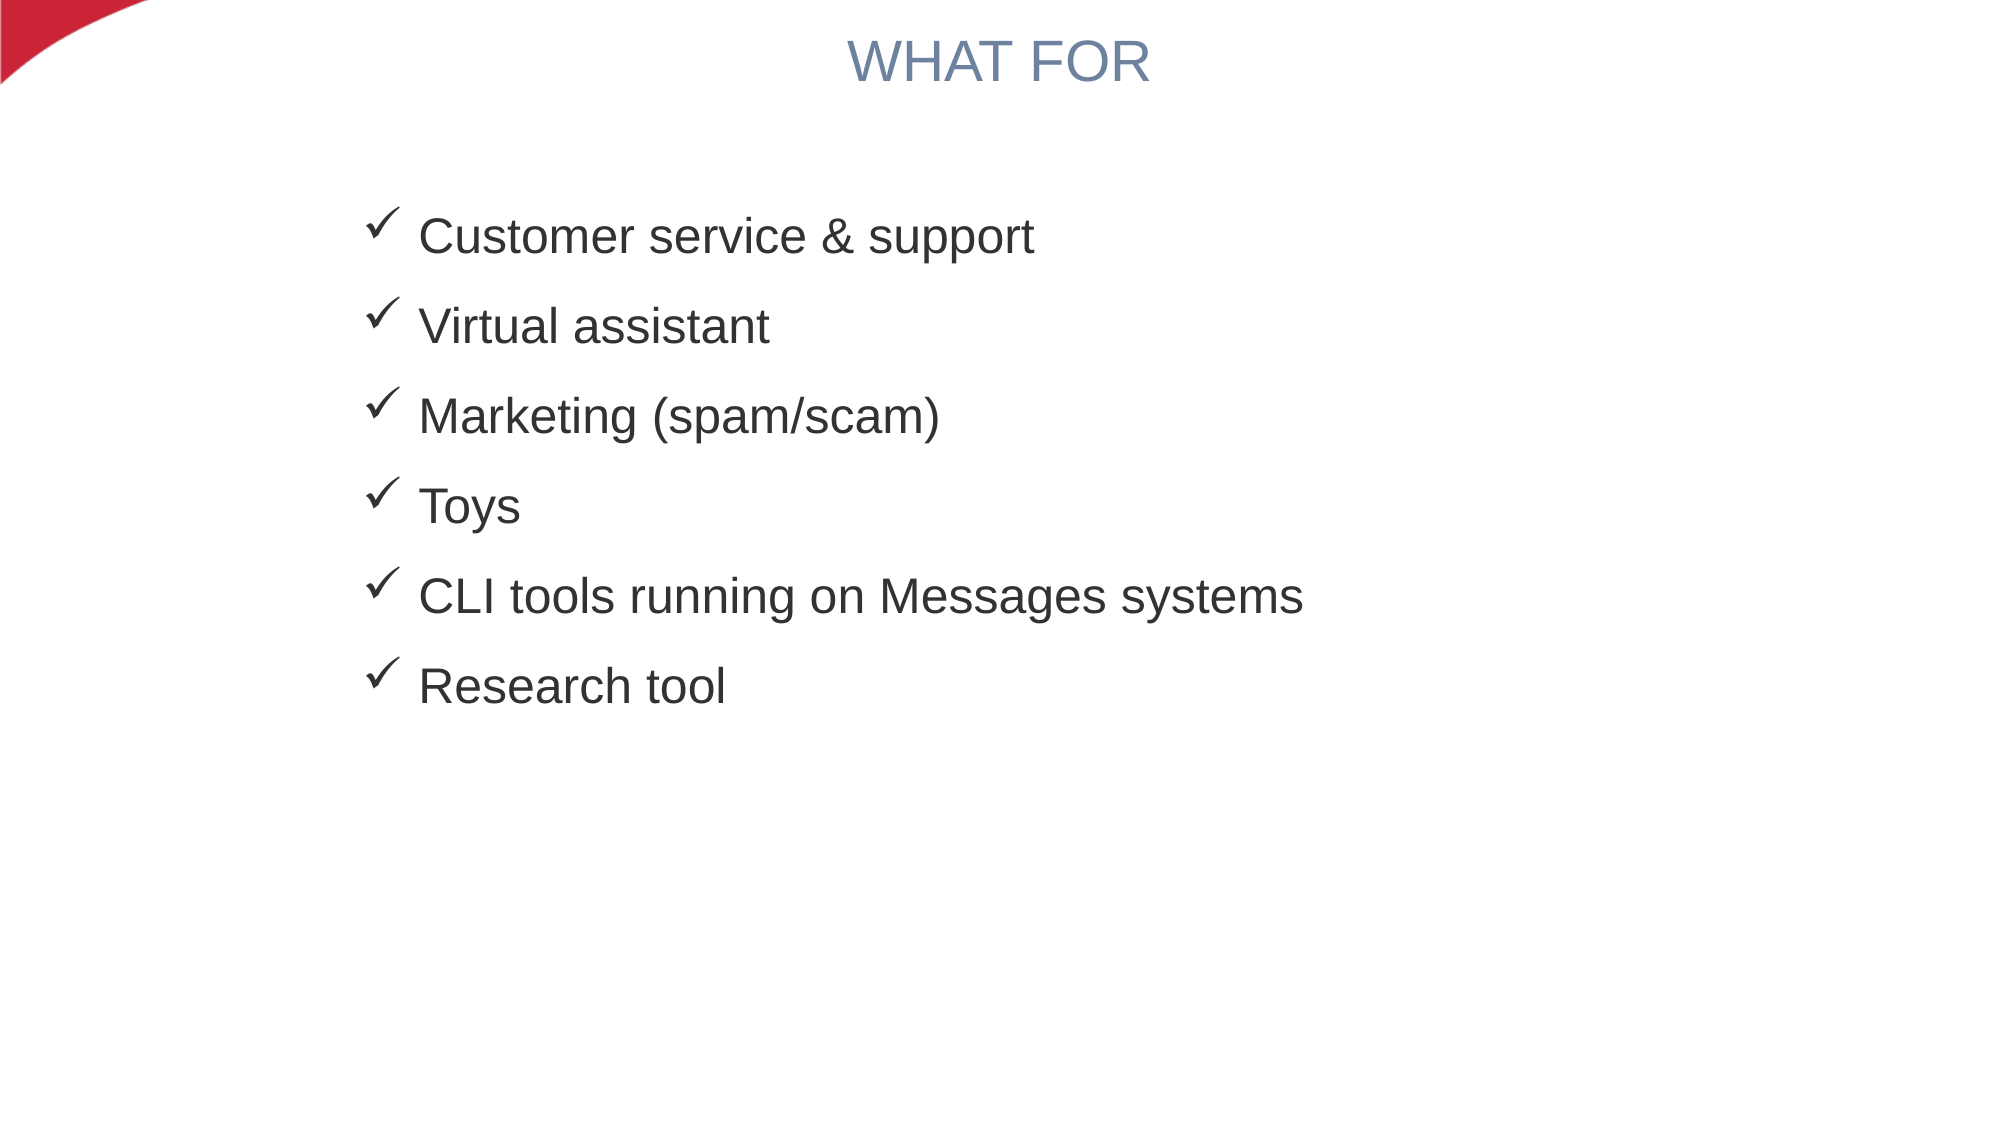

# WHAT FOR
Customer service & support
Virtual assistant
Marketing (spam/scam)
Toys
CLI tools running on Messages systems
Research tool